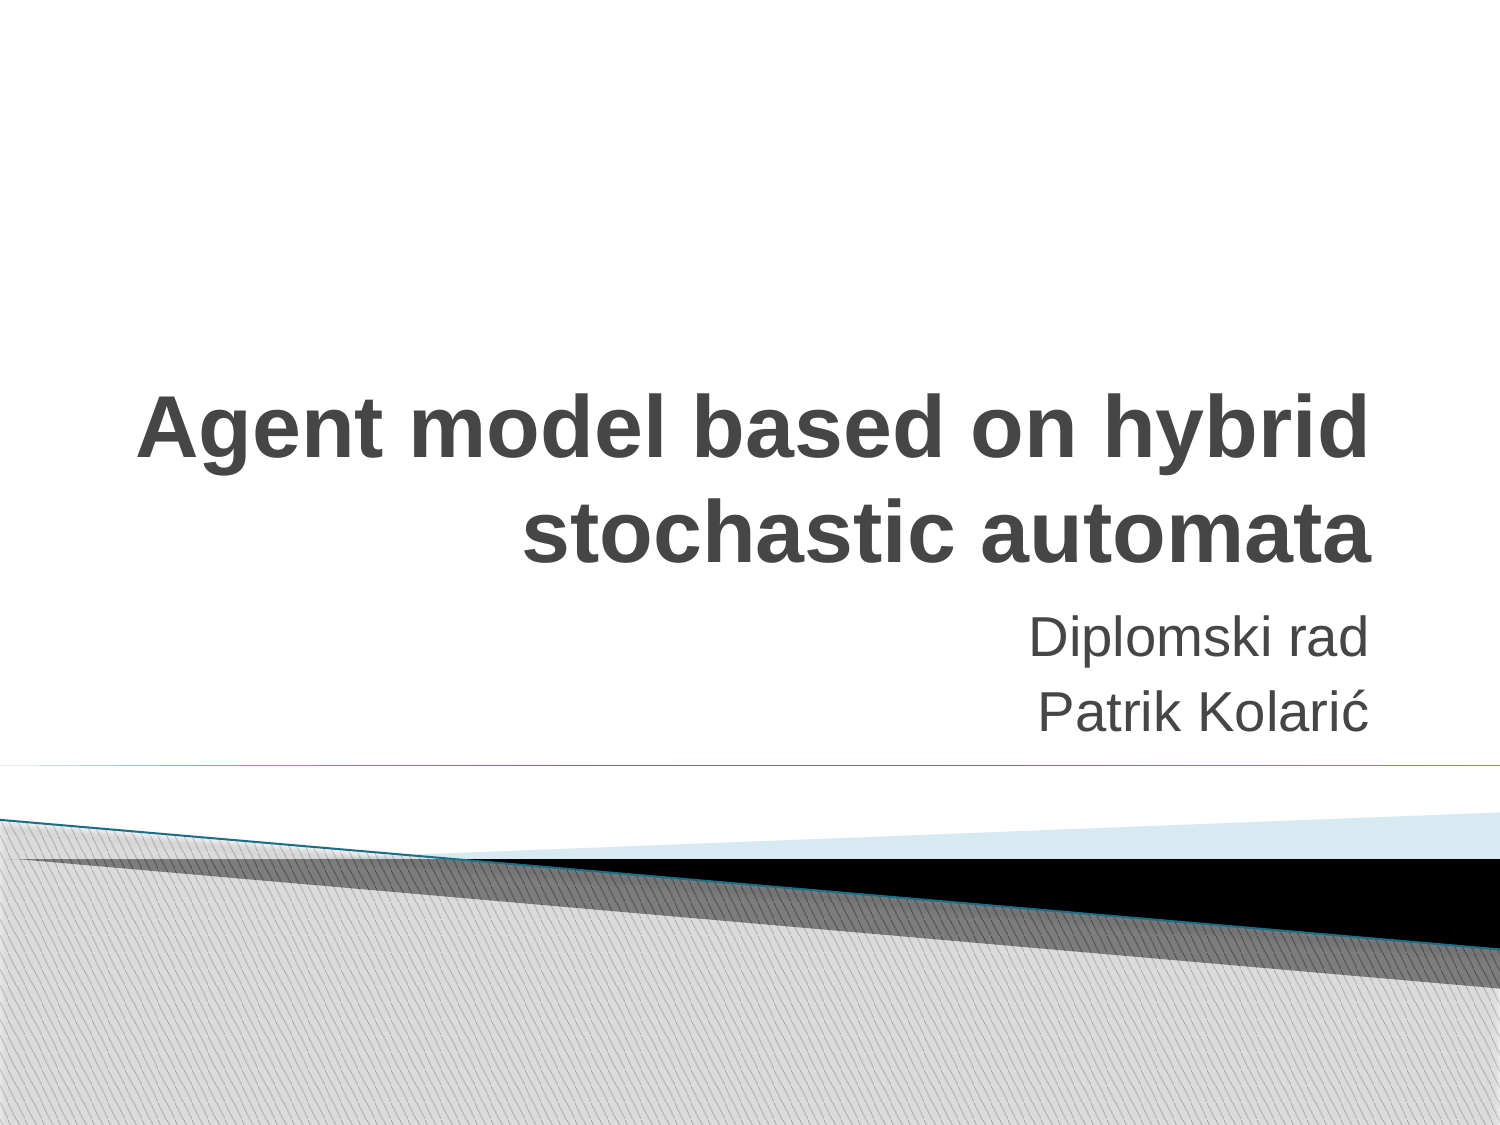

# Agent model based on hybrid stochastic automata
Diplomski rad
Patrik Kolarić